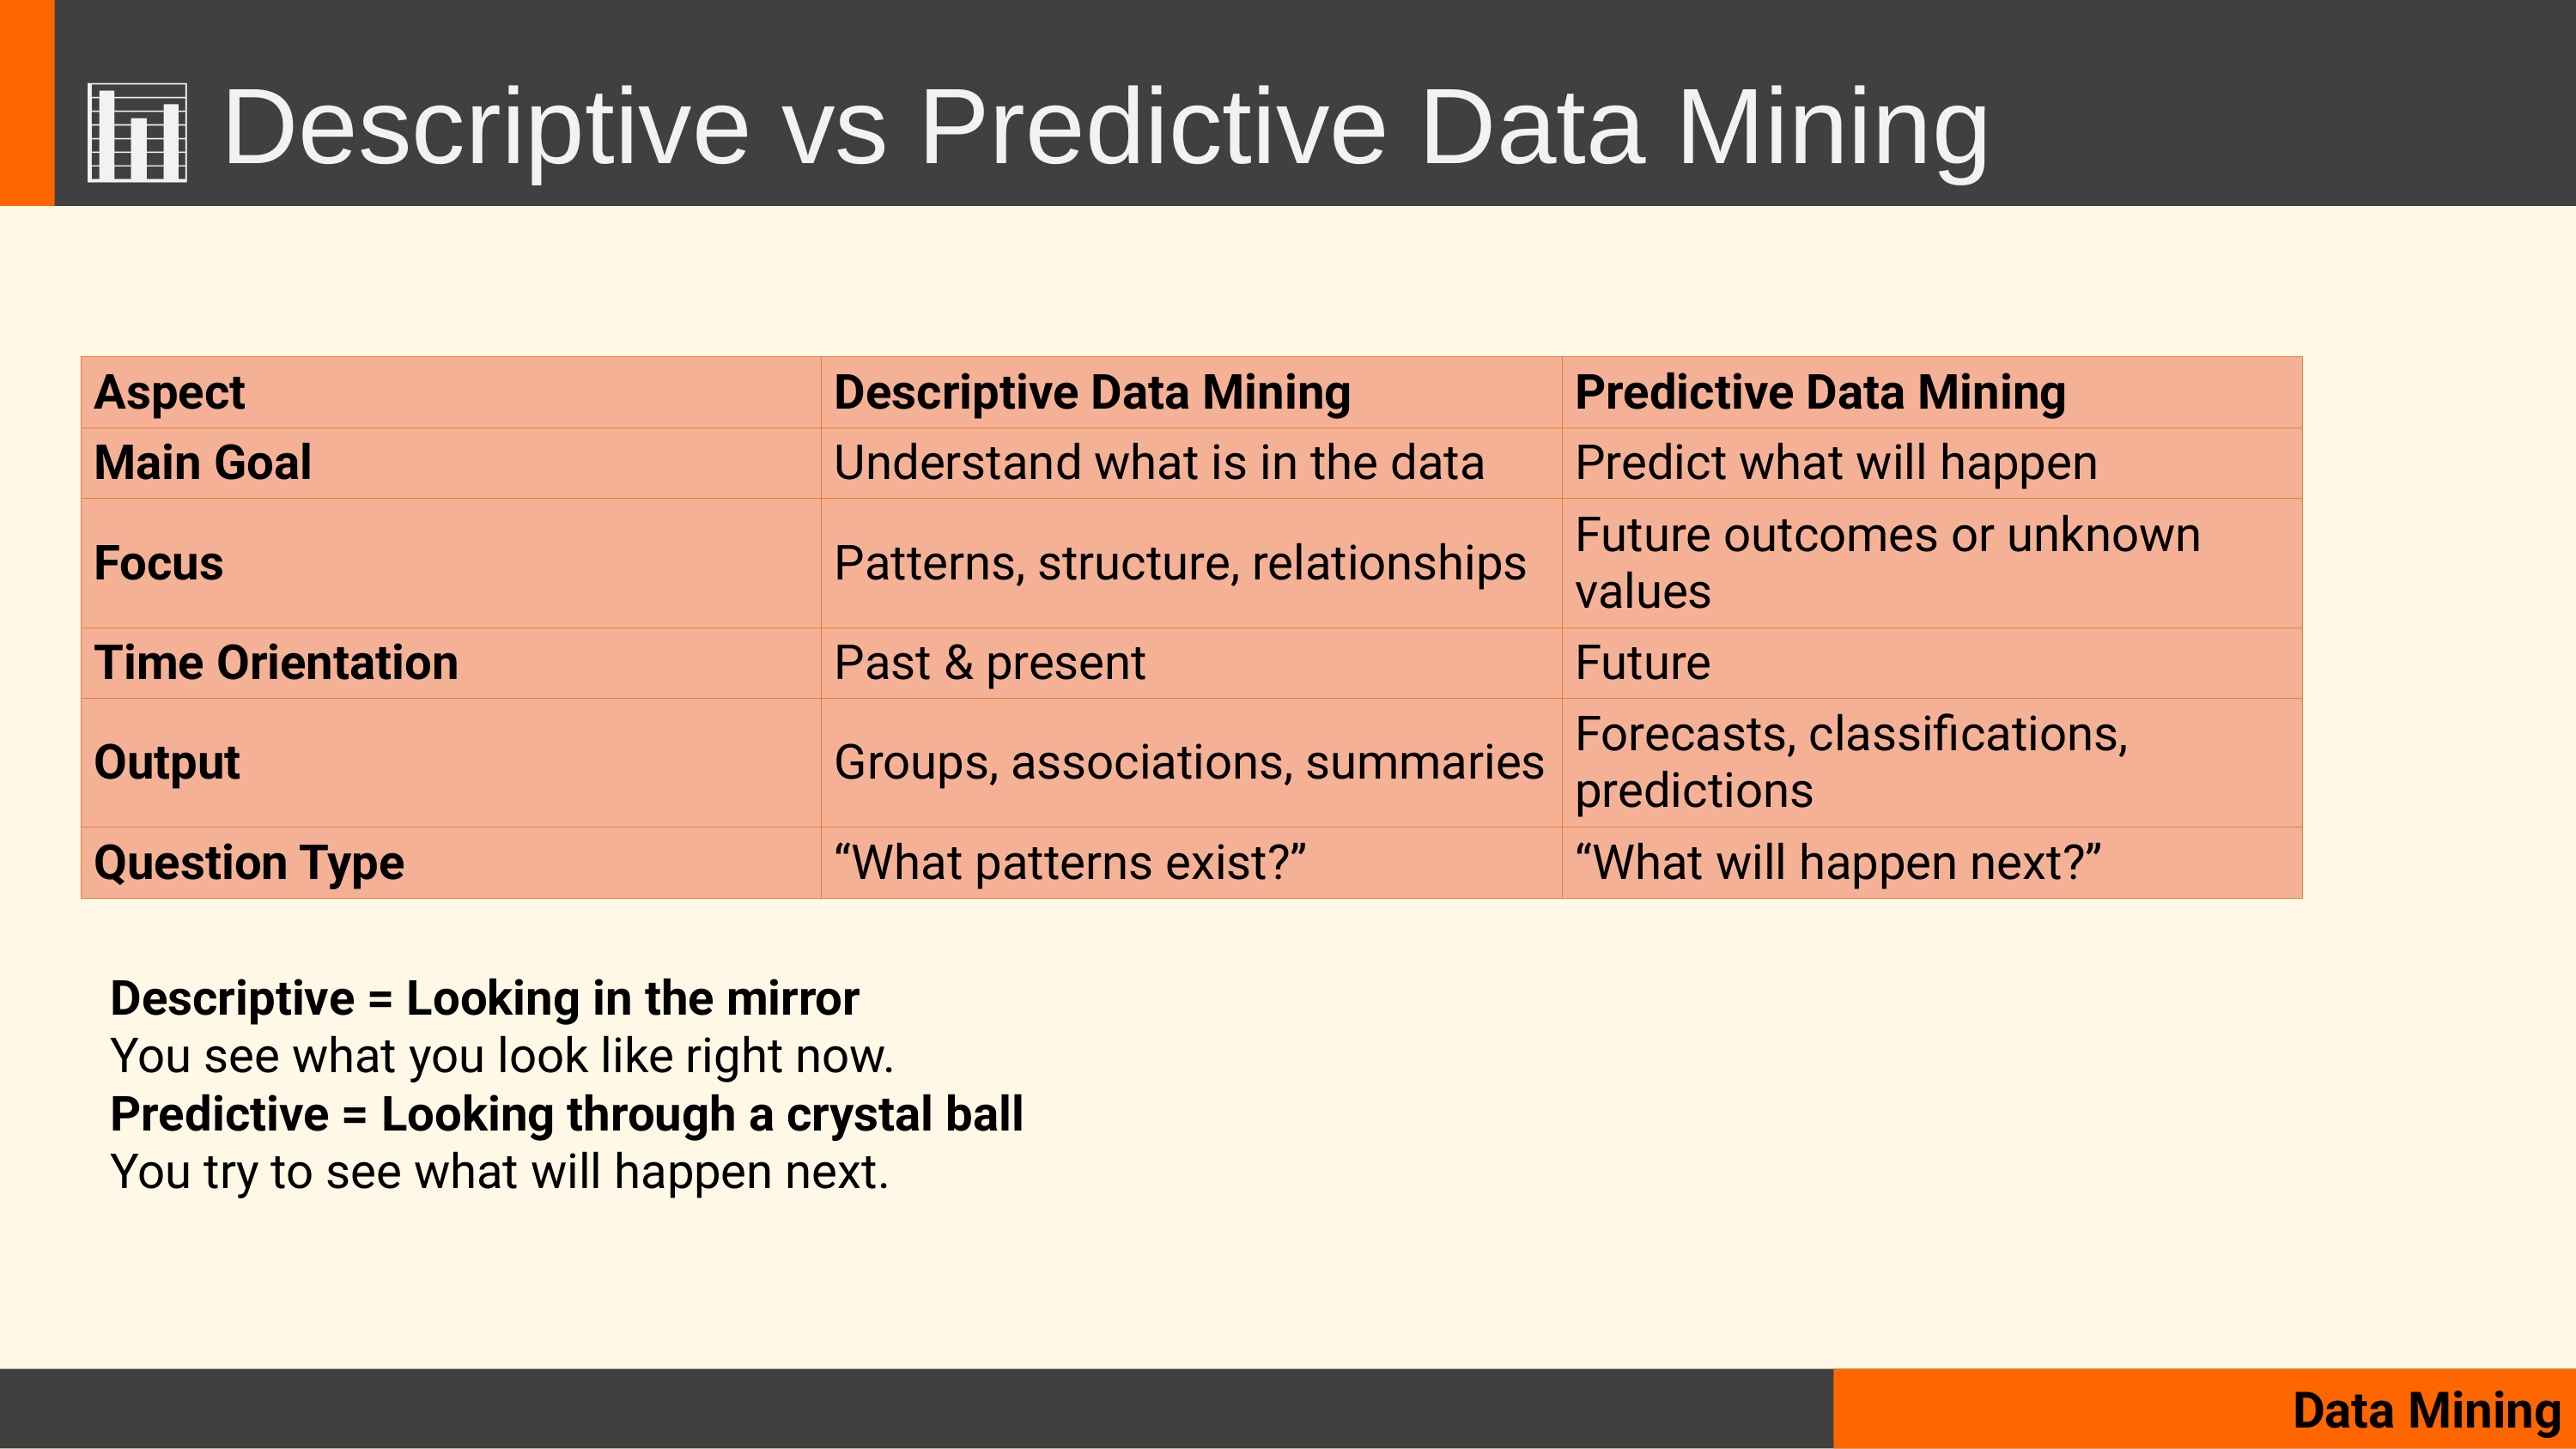

# 📊 Descriptive vs Predictive Data Mining
| Aspect | Descriptive Data Mining | Predictive Data Mining |
| --- | --- | --- |
| Main Goal | Understand what is in the data | Predict what will happen |
| Focus | Patterns, structure, relationships | Future outcomes or unknown values |
| Time Orientation | Past & present | Future |
| Output | Groups, associations, summaries | Forecasts, classifications, predictions |
| Question Type | “What patterns exist?” | “What will happen next?” |
Descriptive = Looking in the mirror
You see what you look like right now.
Predictive = Looking through a crystal ball
You try to see what will happen next.
Data Mining